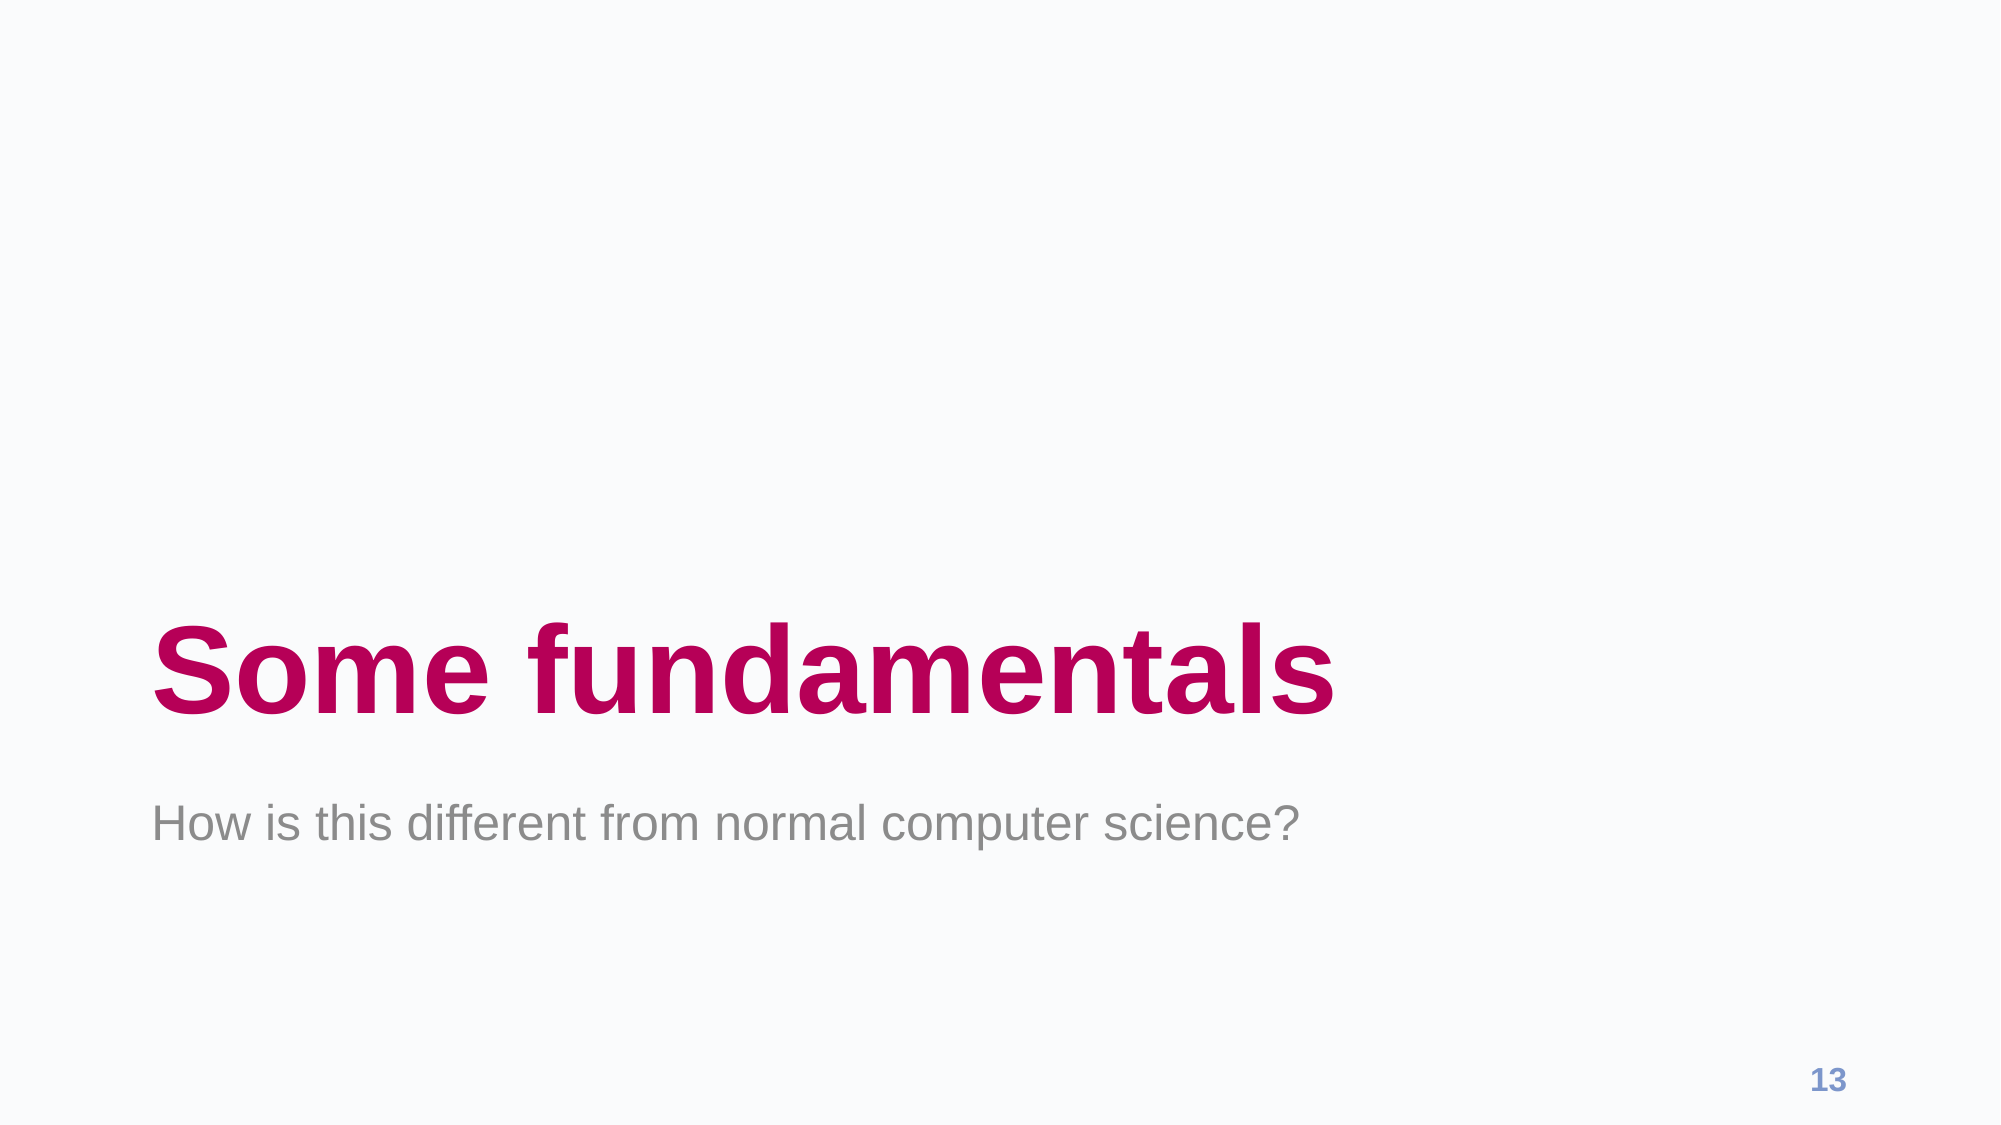

# Some fundamentals
How is this different from normal computer science?
13